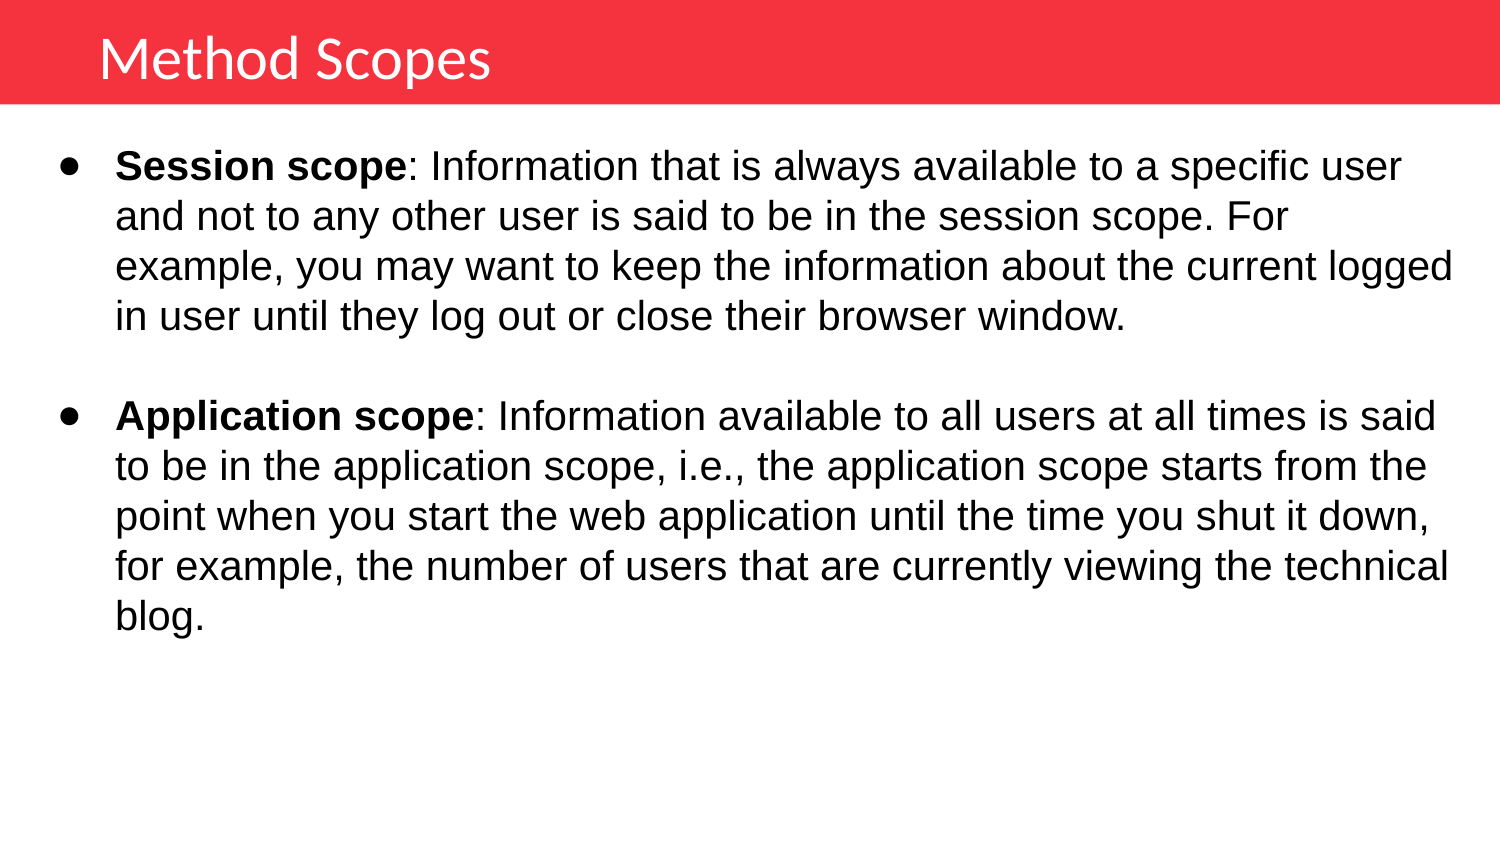

Method Scopes

Session scope: Information that is always available to a specific user and not to any other user is said to be in the session scope. For example, you may want to keep the information about the current logged in user until they log out or close their browser window.

Application scope: Information available to all users at all times is said to be in the application scope, i.e., the application scope starts from the point when you start the web application until the time you shut it down, for example, the number of users that are currently viewing the technical blog.